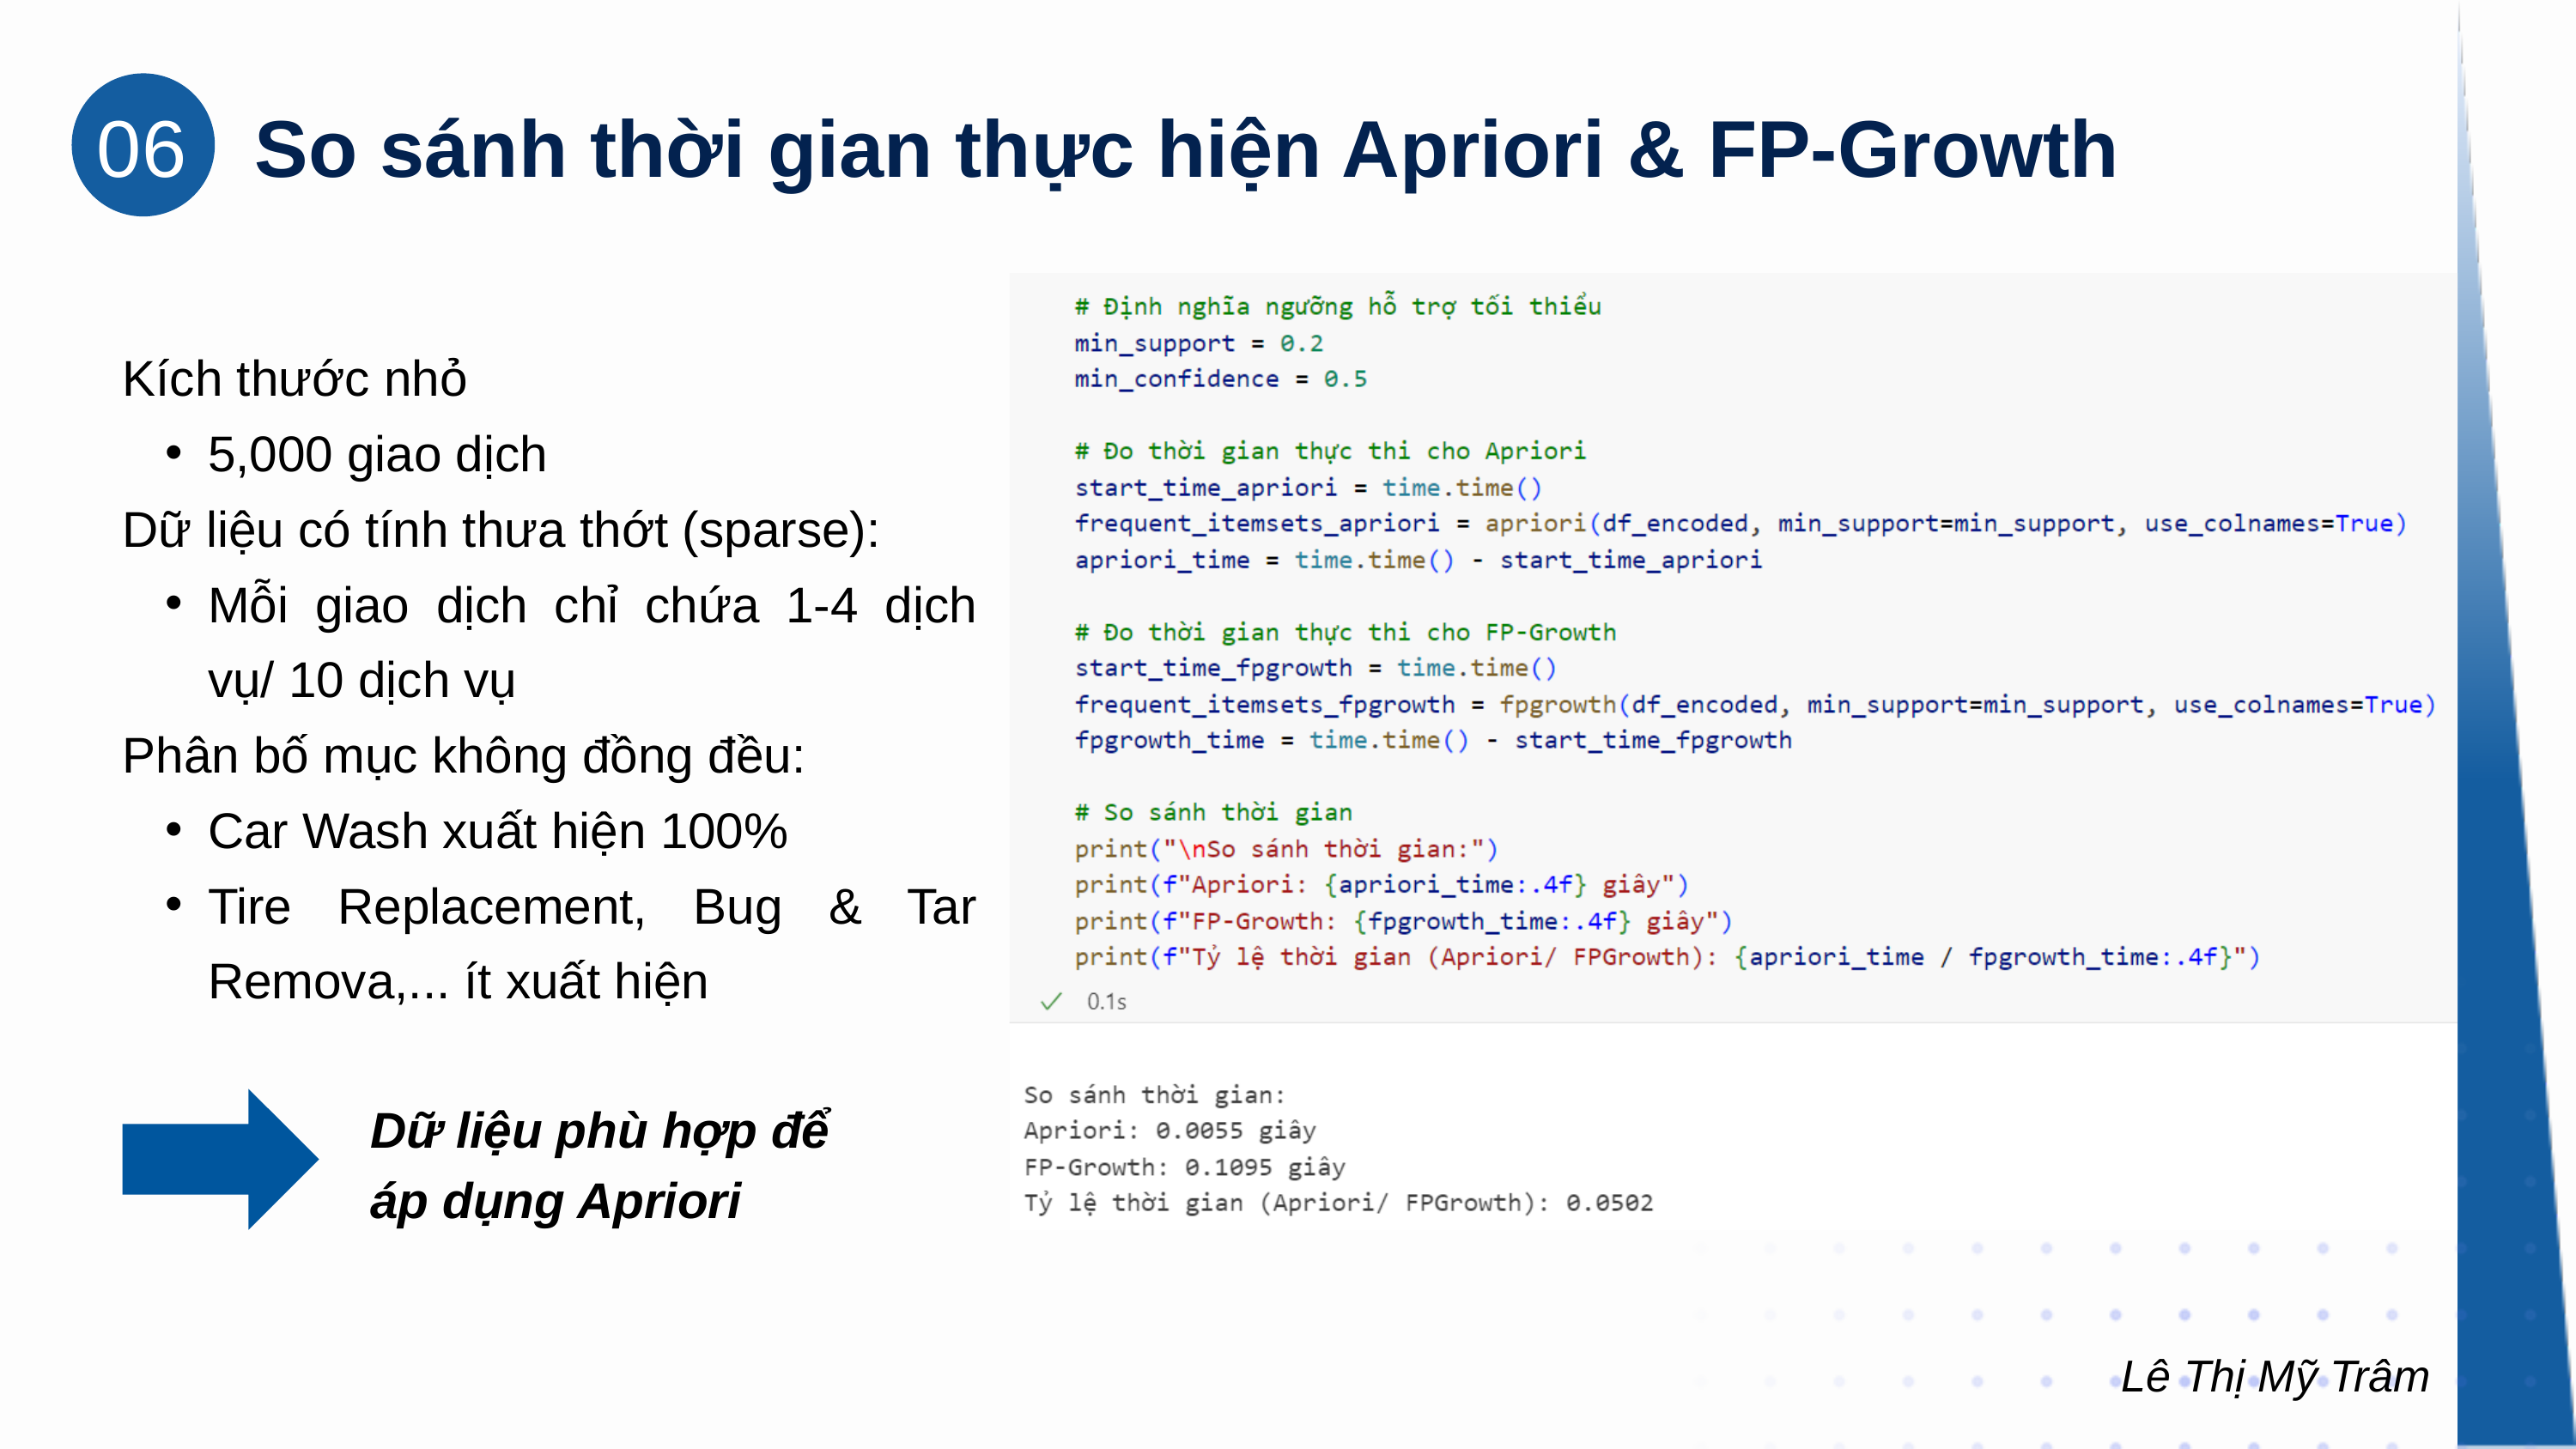

06
So sánh thời gian thực hiện Apriori & FP-Growth

Kích thước nhỏ
5,000 giao dịch
Dữ liệu có tính thưa thớt (sparse):
Mỗi giao dịch chỉ chứa 1-4 dịch vụ/ 10 dịch vụ
Phân bố mục không đồng đều:
Car Wash xuất hiện 100%
Tire Replacement, Bug & Tar Remova,... ít xuất hiện

Dữ liệu phù hợp để áp dụng Apriori

Lê Thị Mỹ Trâm